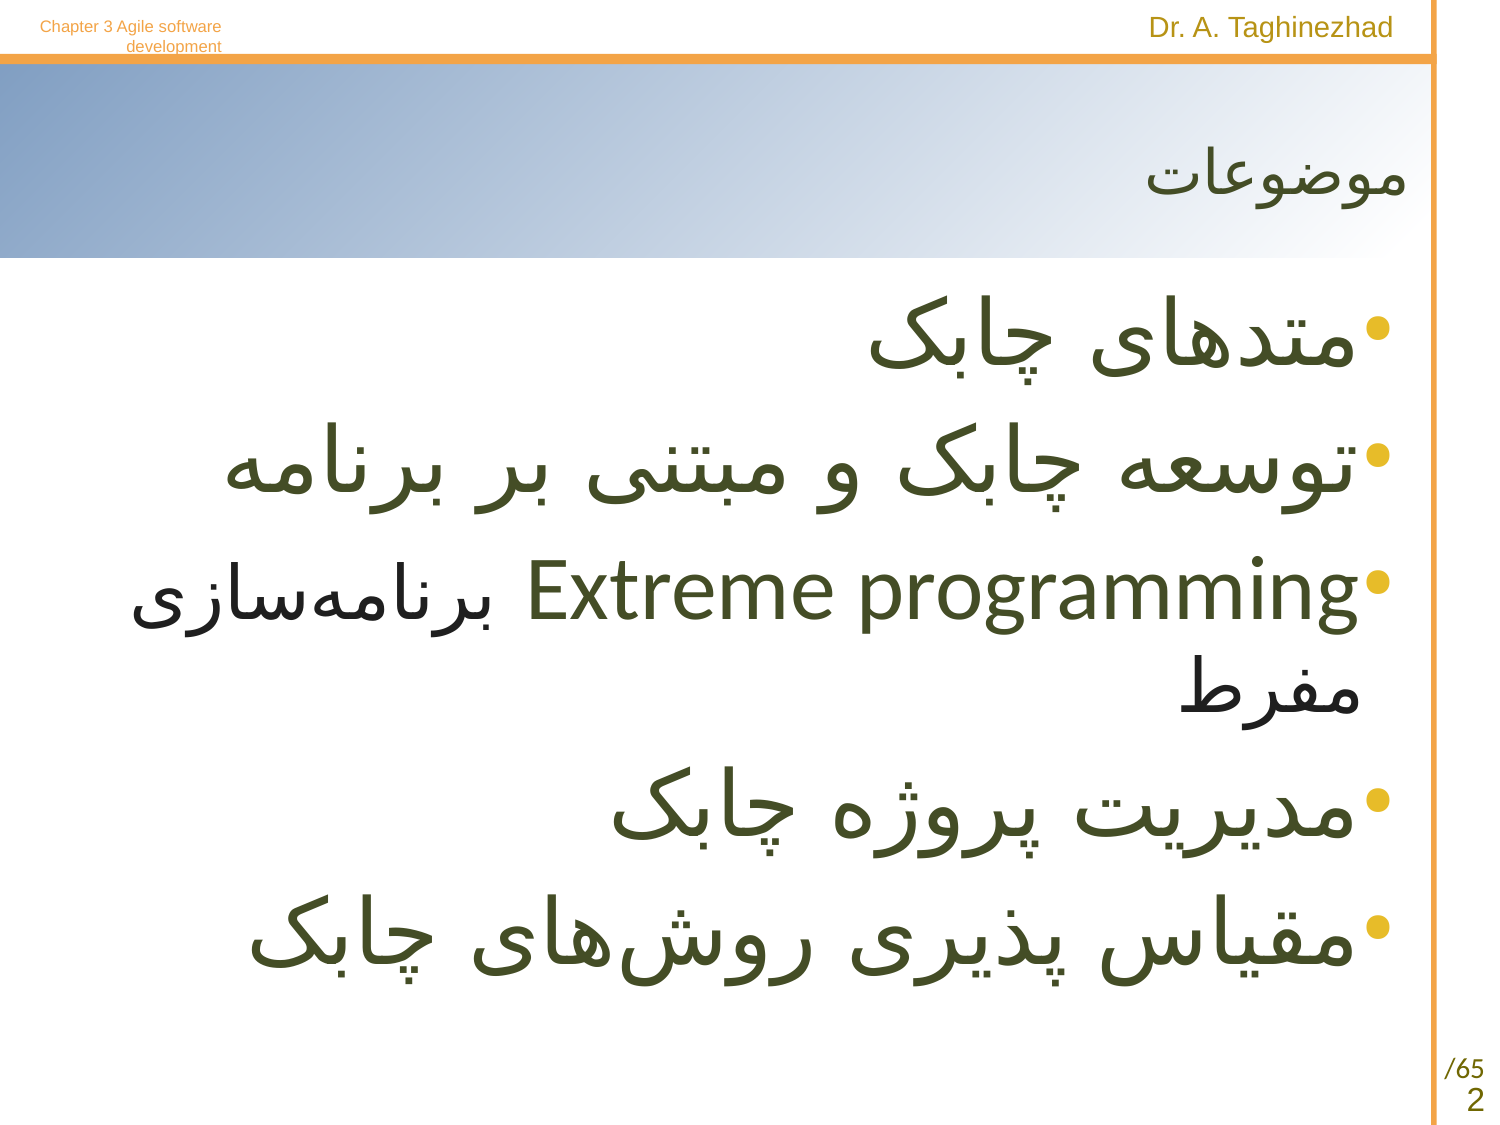

Chapter 3 Agile software development
# موضوعات
متد‌های چابک
توسعه چابک و مبتنی بر برنامه
Extreme programming برنامه‌سازی مفرط
مدیریت پروژه چابک
مقیاس پذیری روش‌های چابک
2